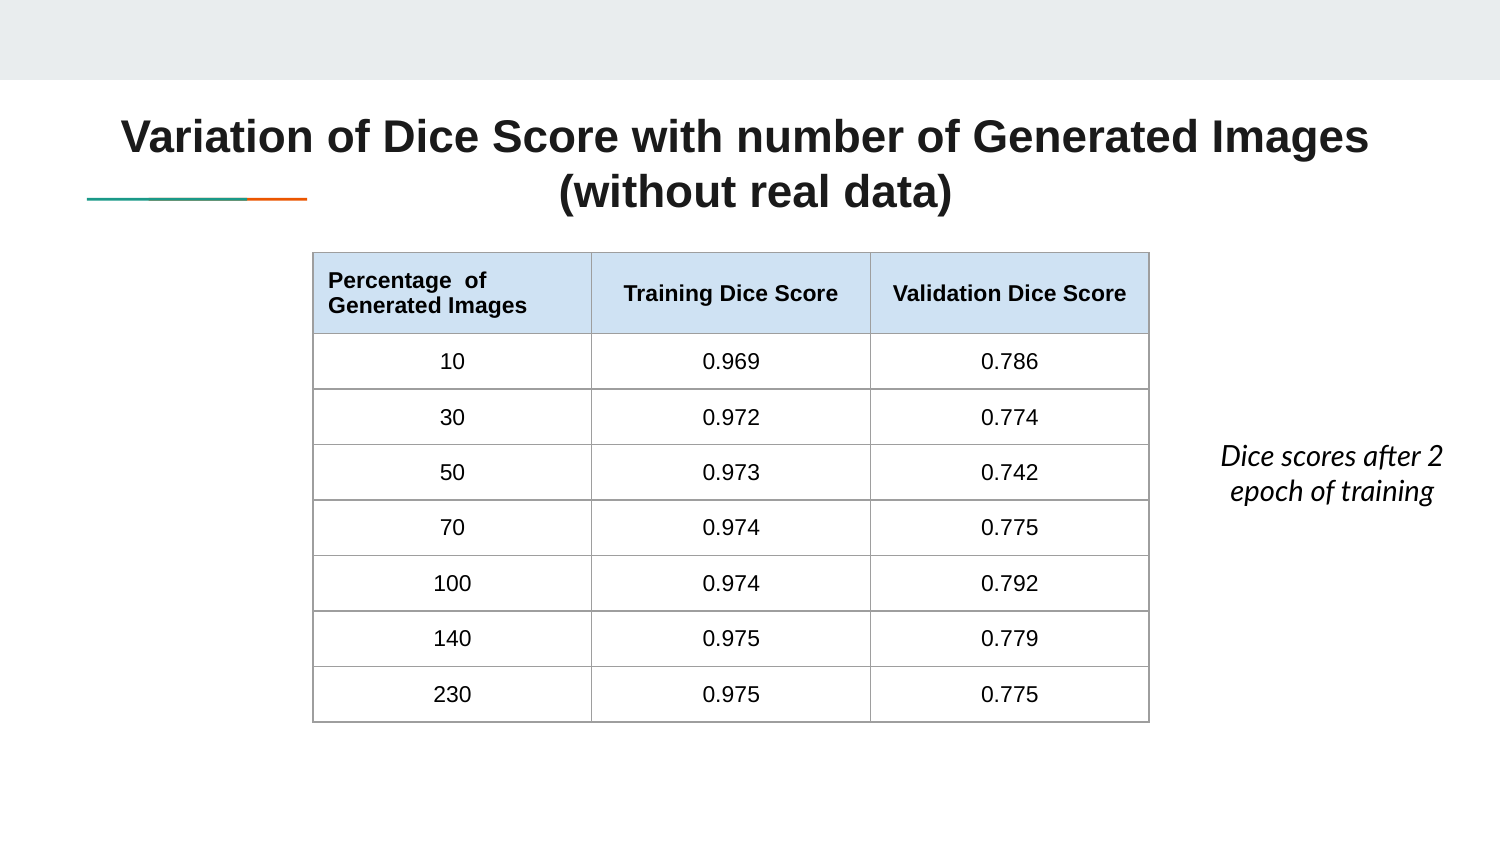

# Variation of Dice Score with number of Generated Images
(without real data)
| Percentage of Generated Images | Training Dice Score | Validation Dice Score |
| --- | --- | --- |
| 10 | 0.969 | 0.786 |
| 30 | 0.972 | 0.774 |
| 50 | 0.973 | 0.742 |
| 70 | 0.974 | 0.775 |
| 100 | 0.974 | 0.792 |
| 140 | 0.975 | 0.779 |
| 230 | 0.975 | 0.775 |
Dice scores after 2 epoch of training